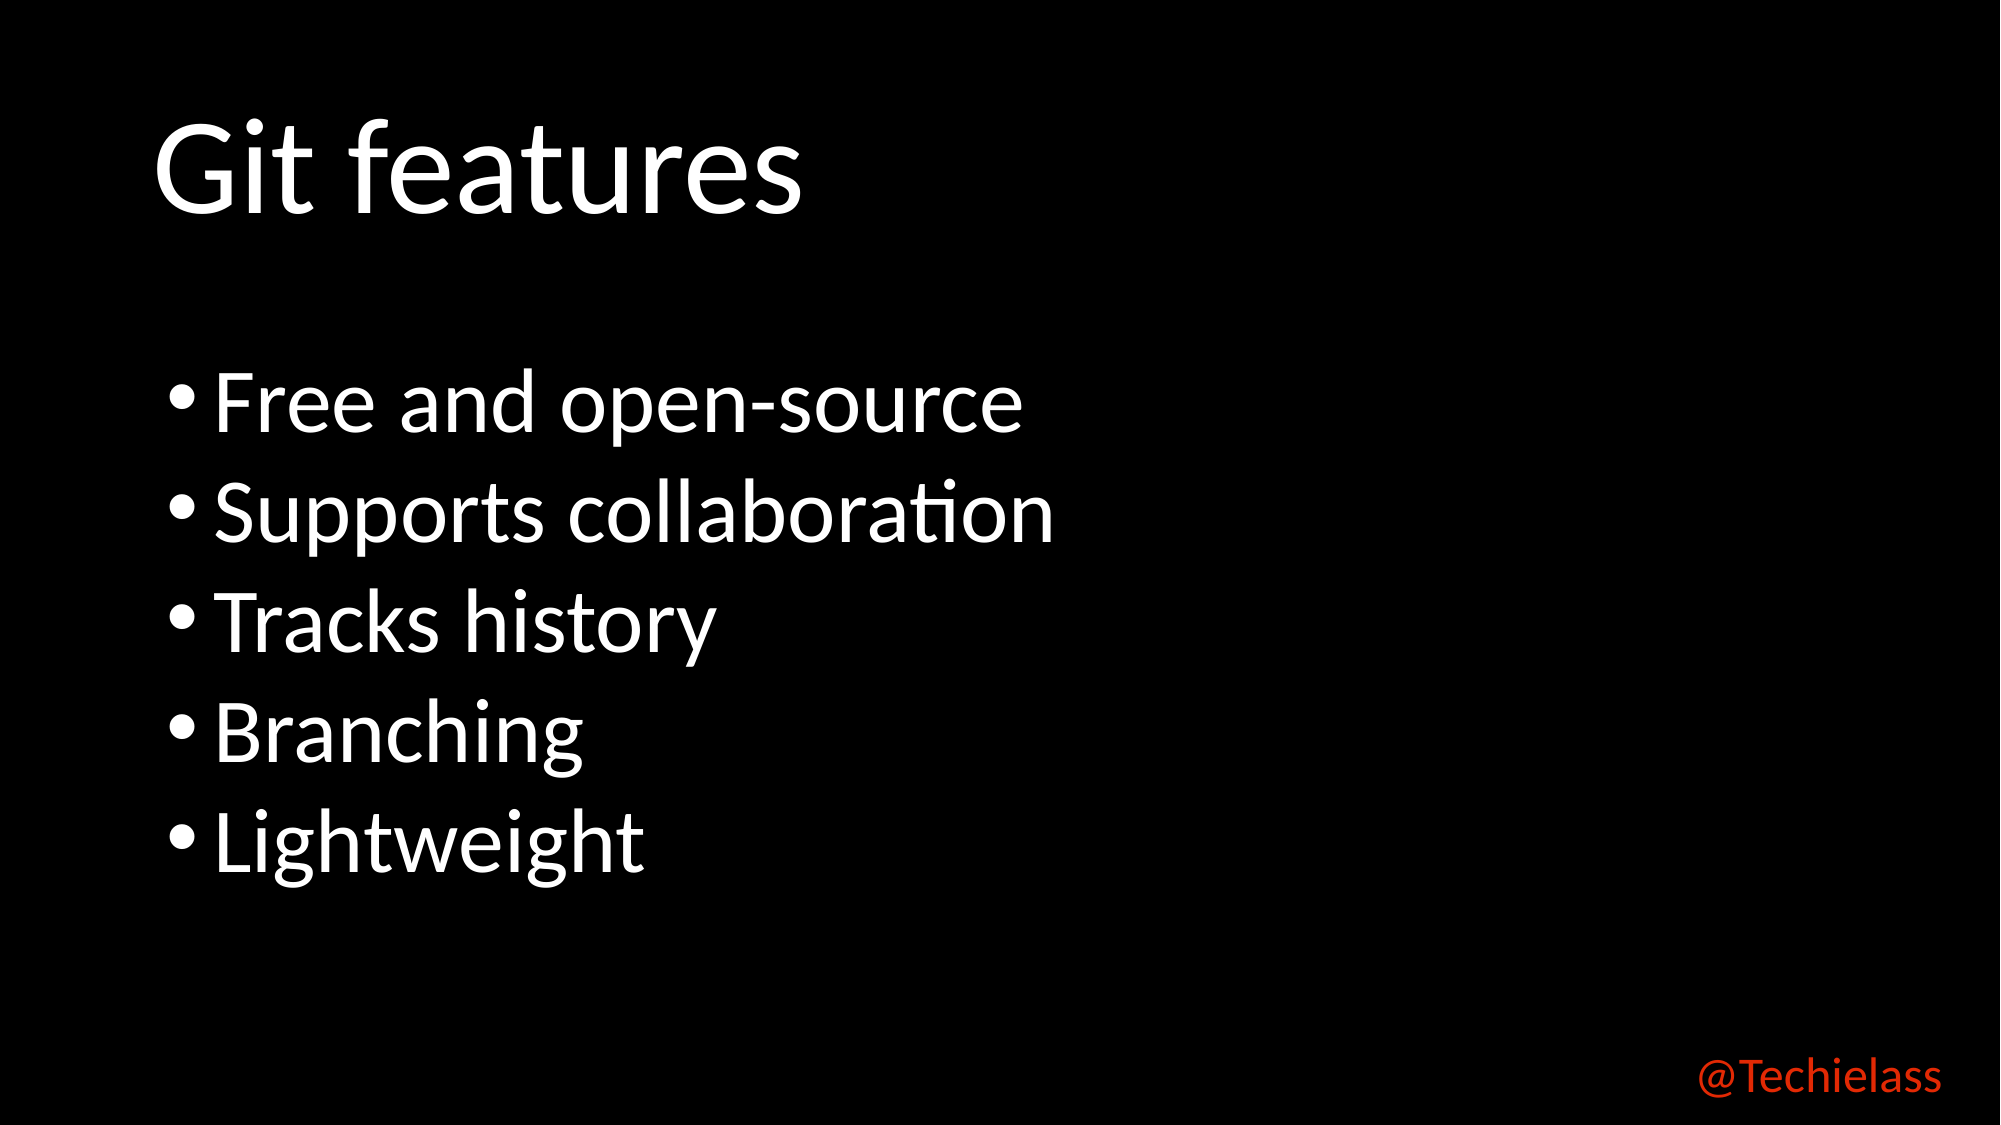

# Git features
Free and open-source
Supports collaboration
Tracks history
Branching
Lightweight